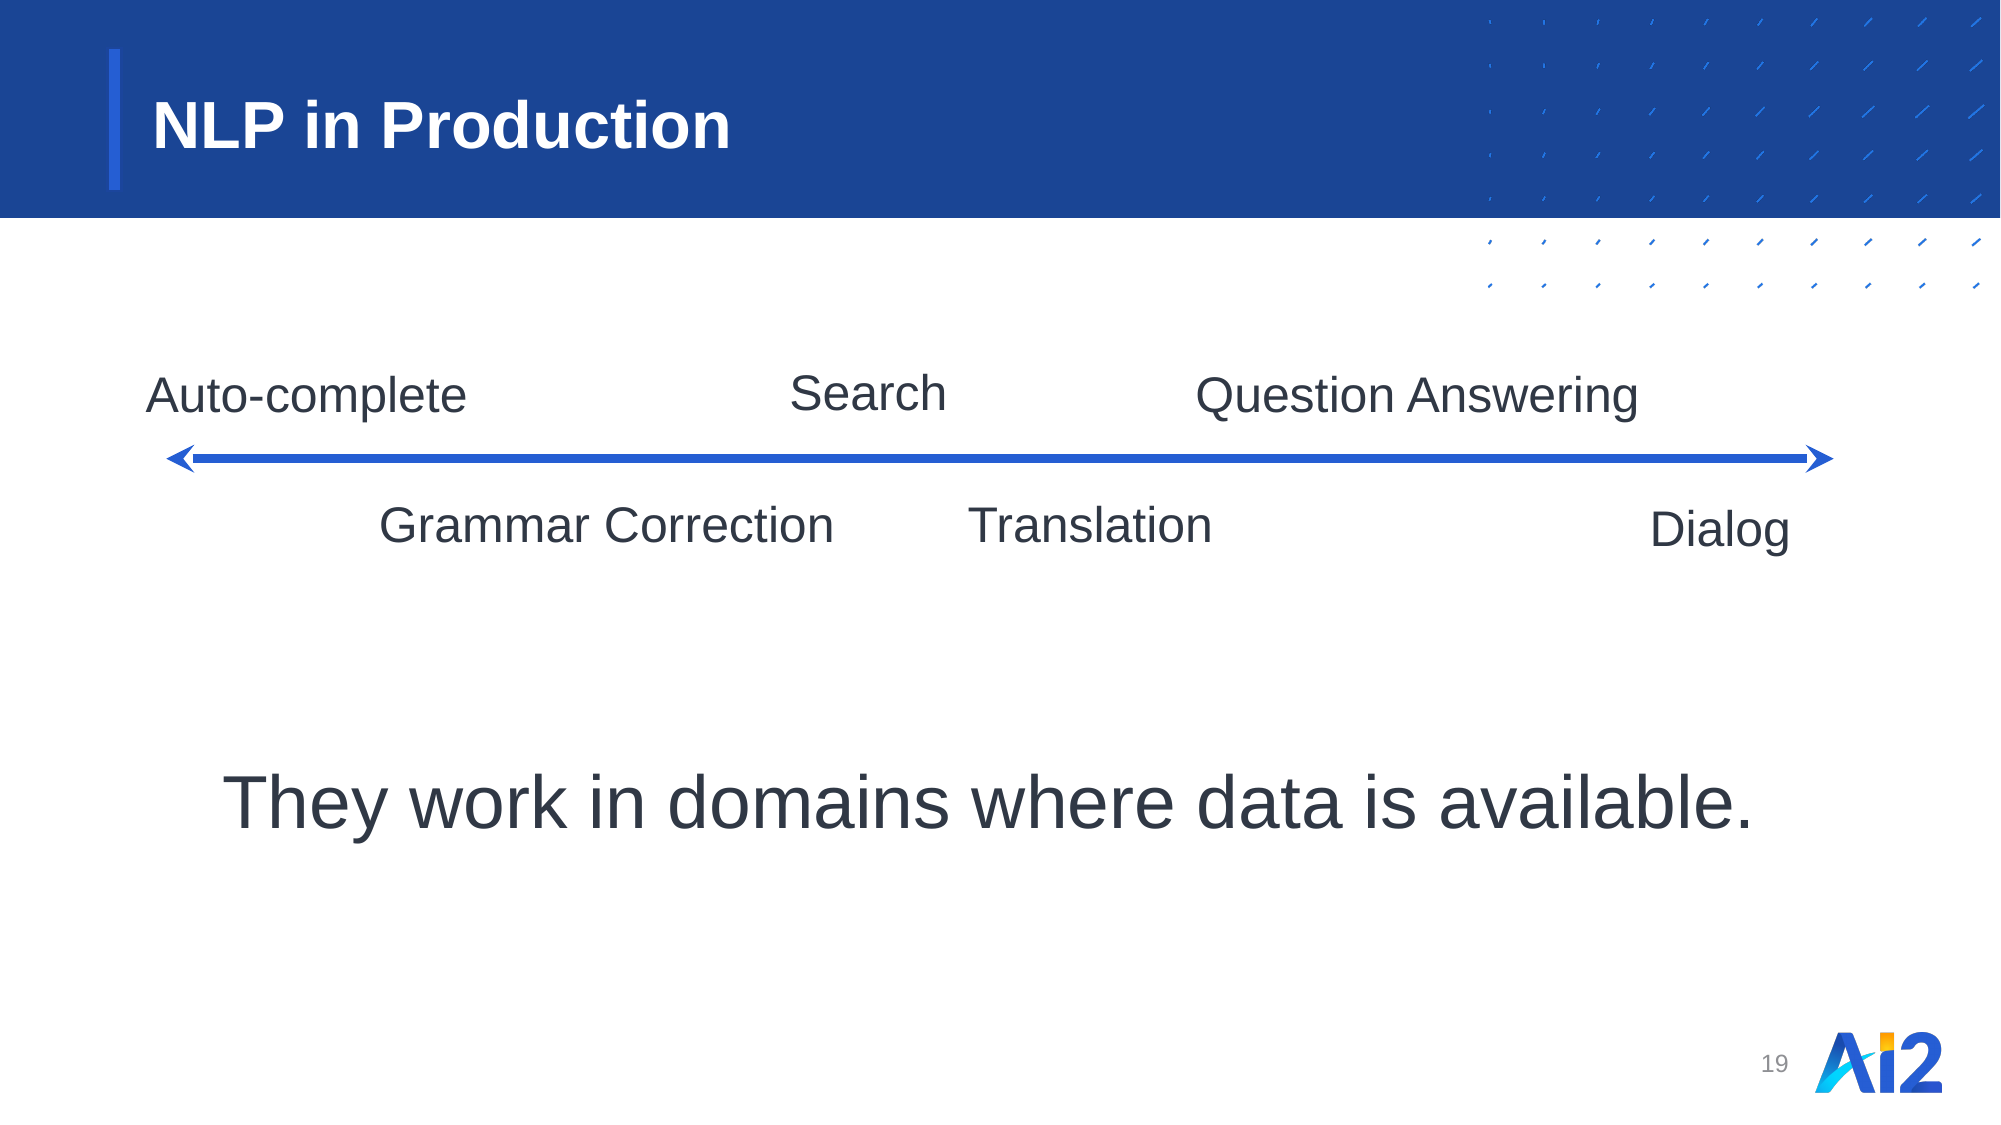

# NLP in Production
Search
Auto-complete
Question Answering
Grammar Correction
Translation
Dialog
They work in domains where data is available.
19